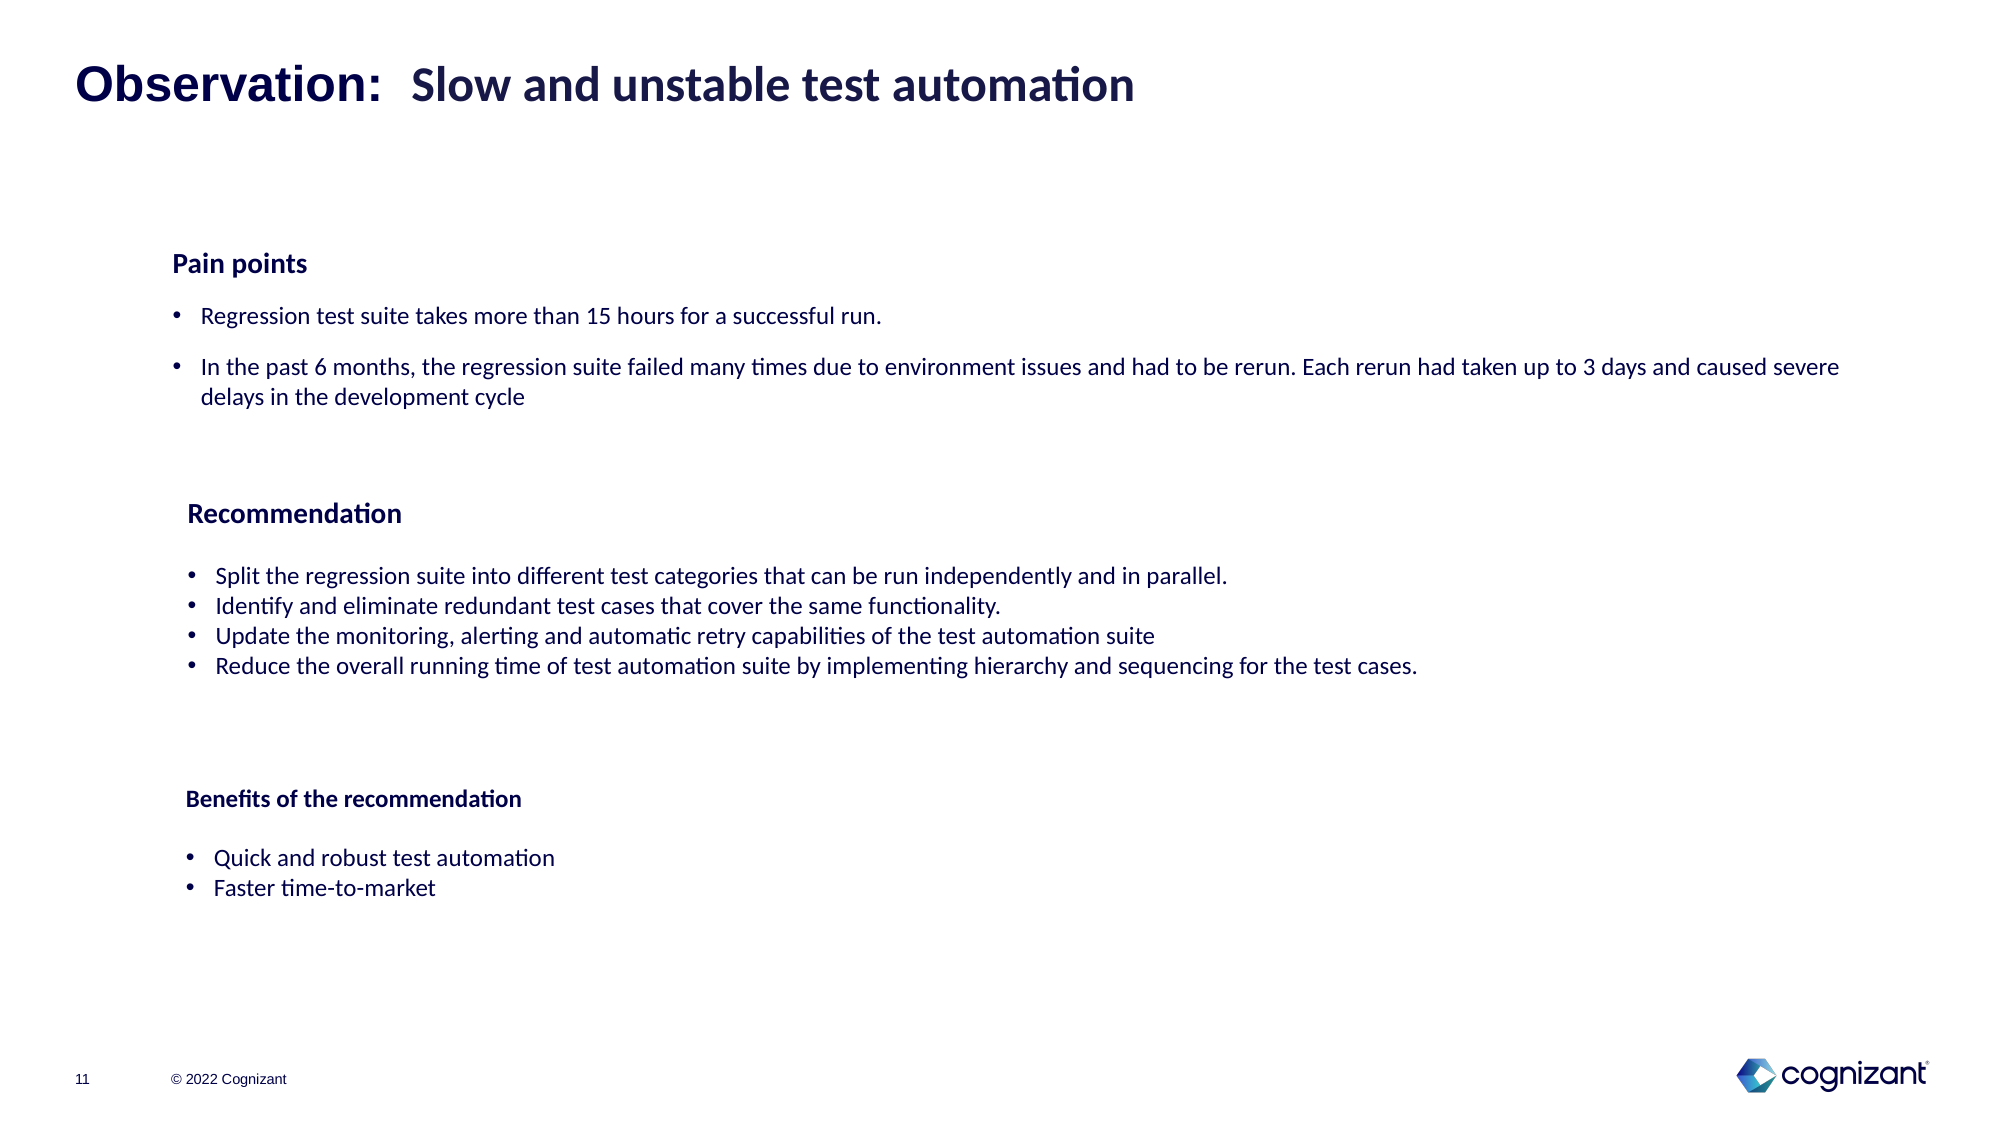

# Observation:  Slow and unstable test automation
Pain points
Regression test suite takes more than 15 hours for a successful run.
In the past 6 months, the regression suite failed many times due to environment issues and had to be rerun. Each rerun had taken up to 3 days and caused severe delays in the development cycle

Recommendation

Split the regression suite into different test categories that can be run independently and in parallel.
Identify and eliminate redundant test cases that cover the same functionality.
Update the monitoring, alerting and automatic retry capabilities of the test automation suite
Reduce the overall running time of test automation suite by implementing hierarchy and sequencing for the test cases.
Benefits of the recommendation

Quick and robust test automation
Faster time-to-market
© 2022 Cognizant
11